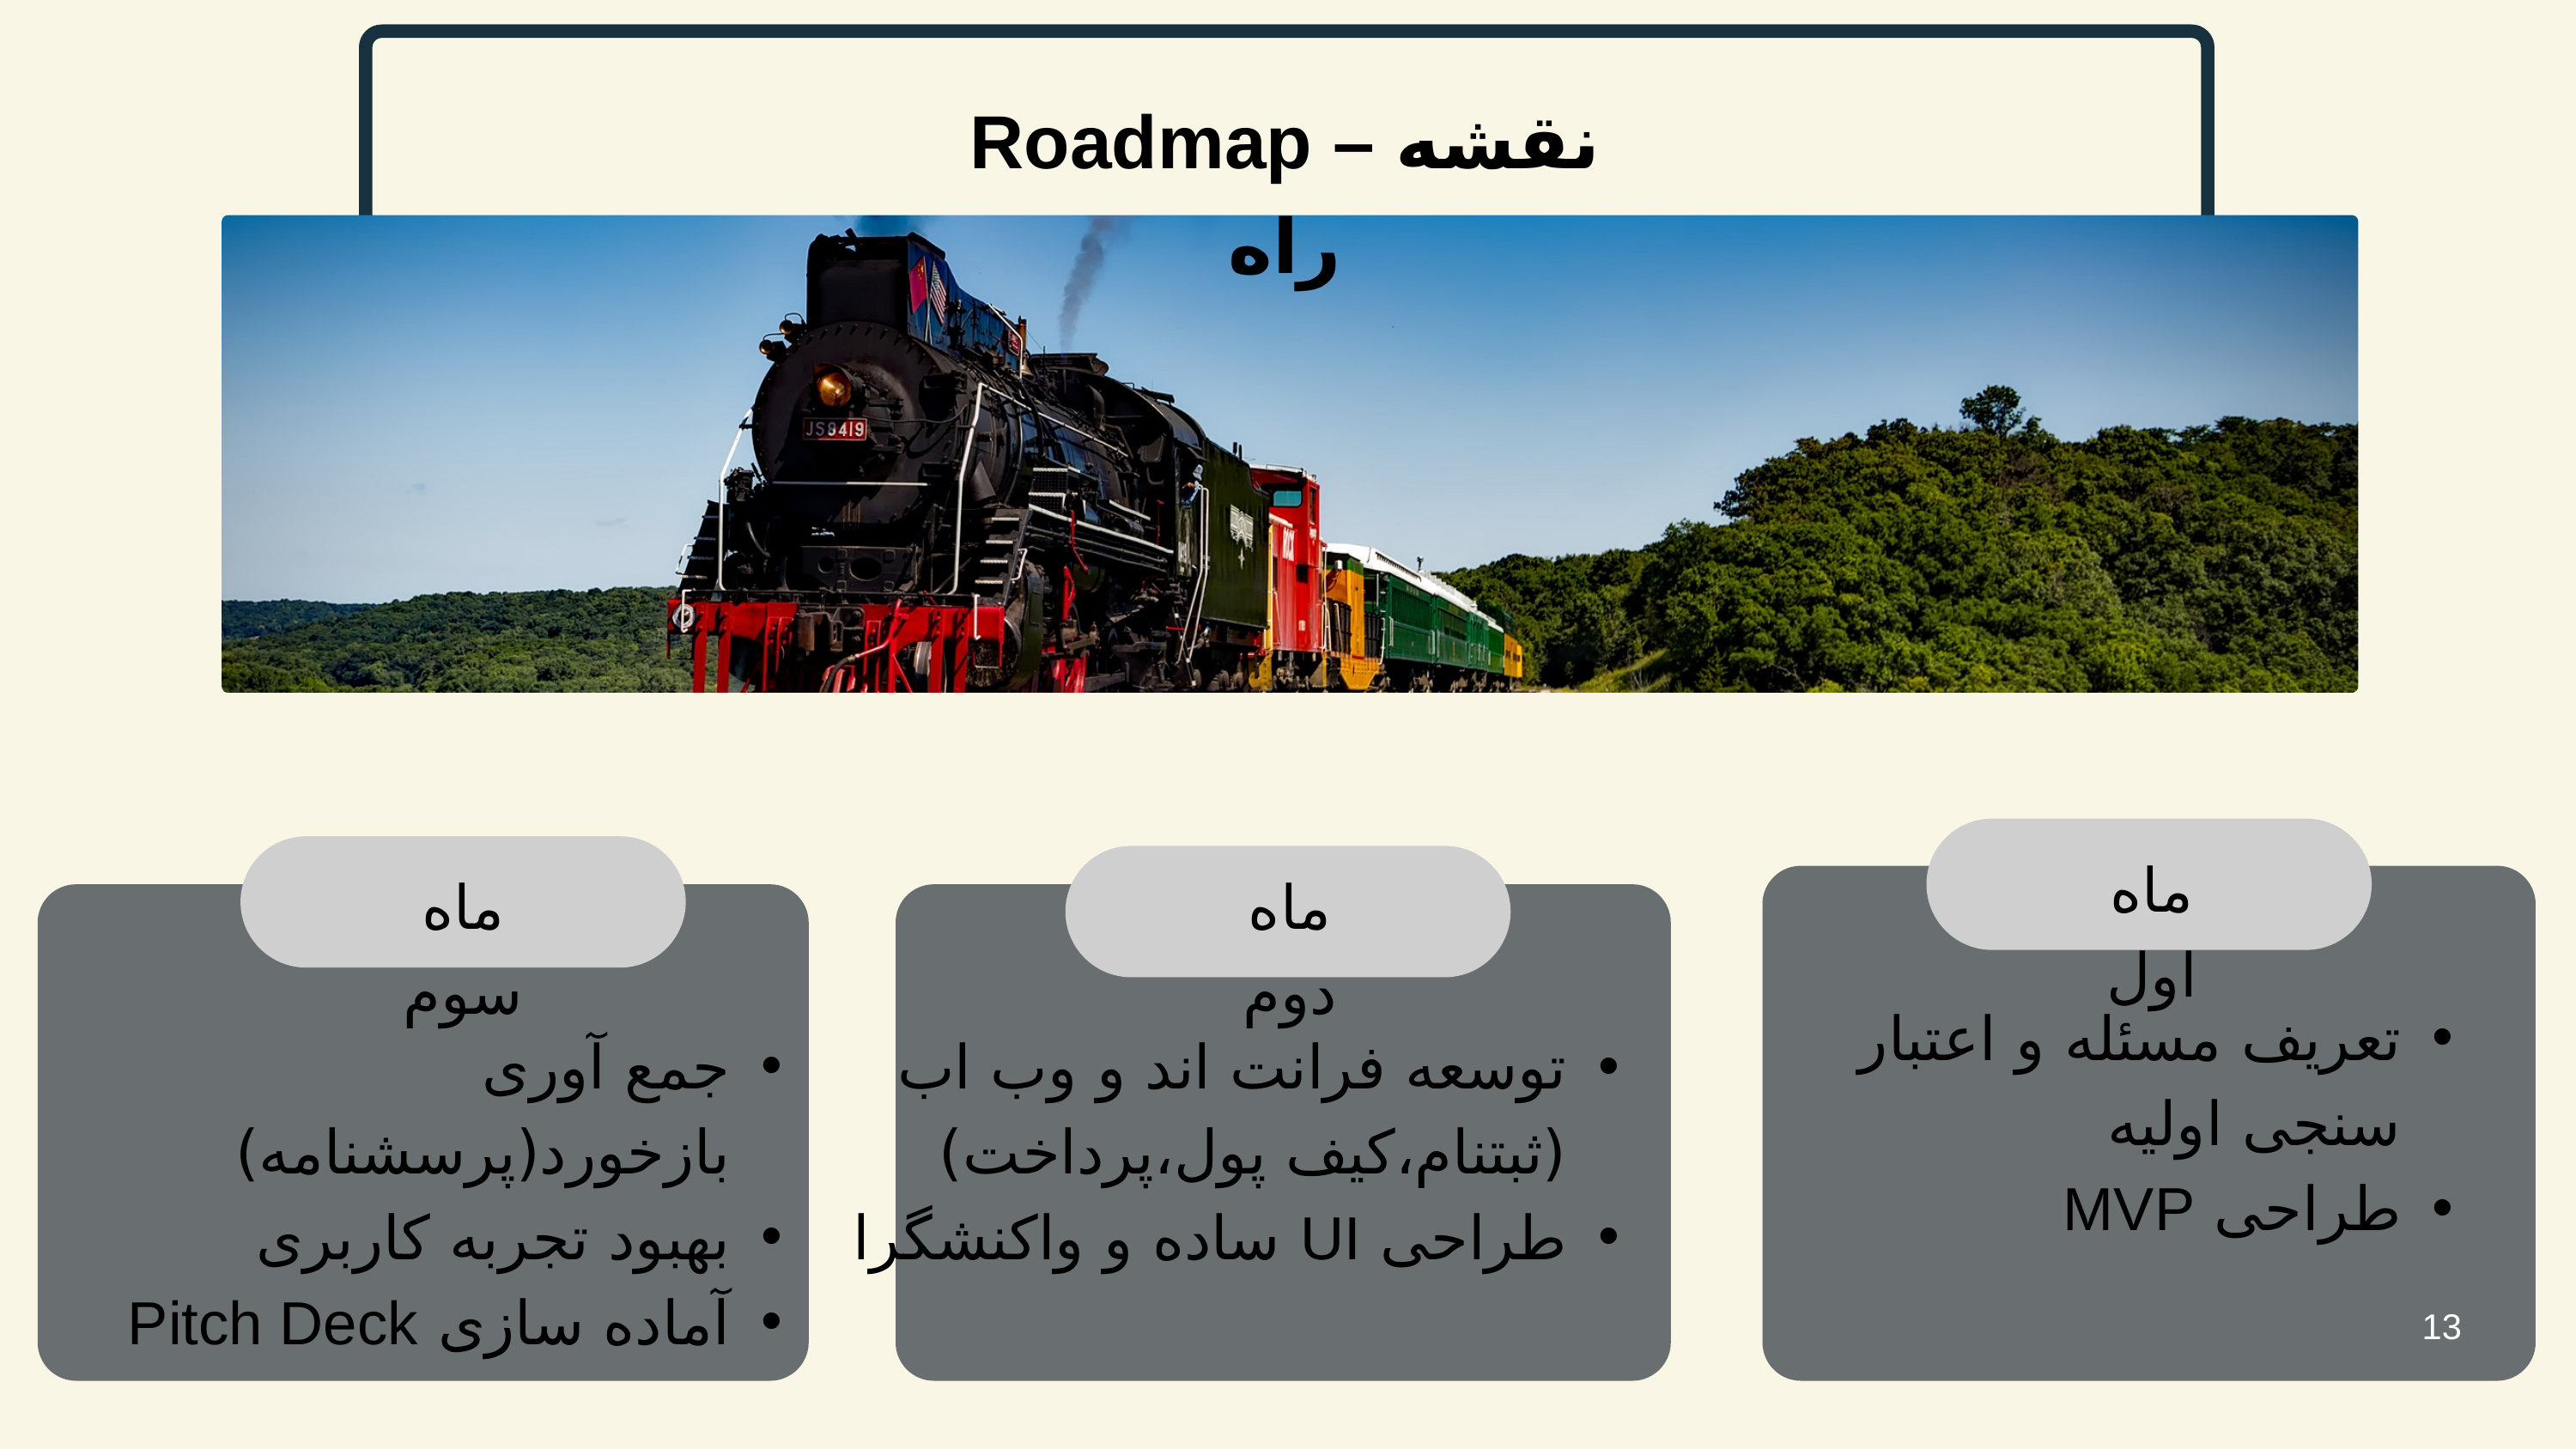

Roadmap – نقشه راه

ماه اول

ماه سوم
ماه دوم

تعریف مسئله و اعتبار سنجی اولیه
طراحی MVP
جمع آوری بازخورد(پرسشنامه)
بهبود تجربه کاربری
آماده سازی Pitch Deck
توسعه فرانت اند و وب اب (ثبتنام،کیف پول،پرداخت)
طراحی UI ساده و واکنشگرا
13